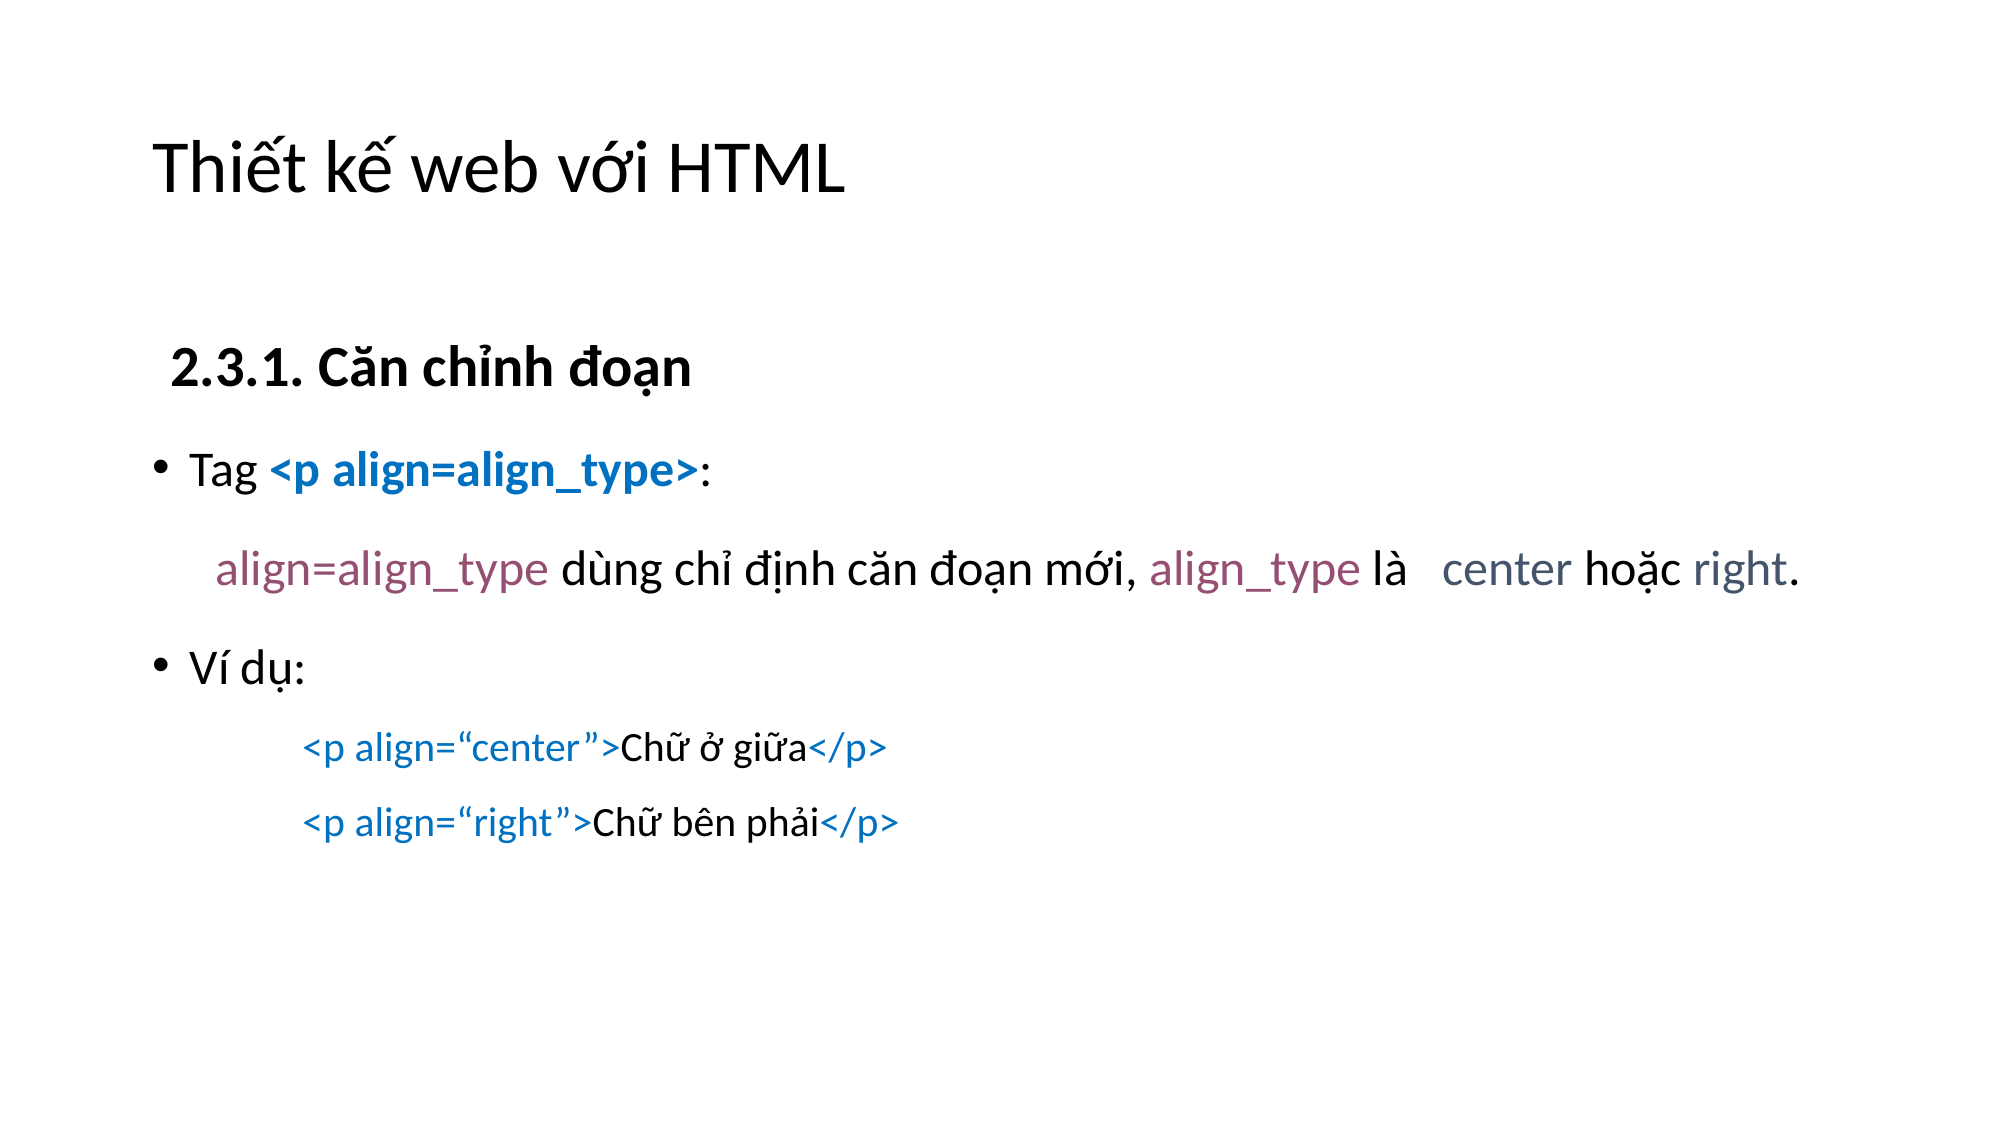

# Thiết kế web với HTML
2.3.1. Căn chỉnh đoạn
Tag <p align=align_type>:
    align=align_type dùng chỉ định căn đoạn mới, align_type là   center hoặc right.
Ví dụ:
<p align=“center”>Chữ ở giữa</p>
<p align=“right”>Chữ bên phải</p>